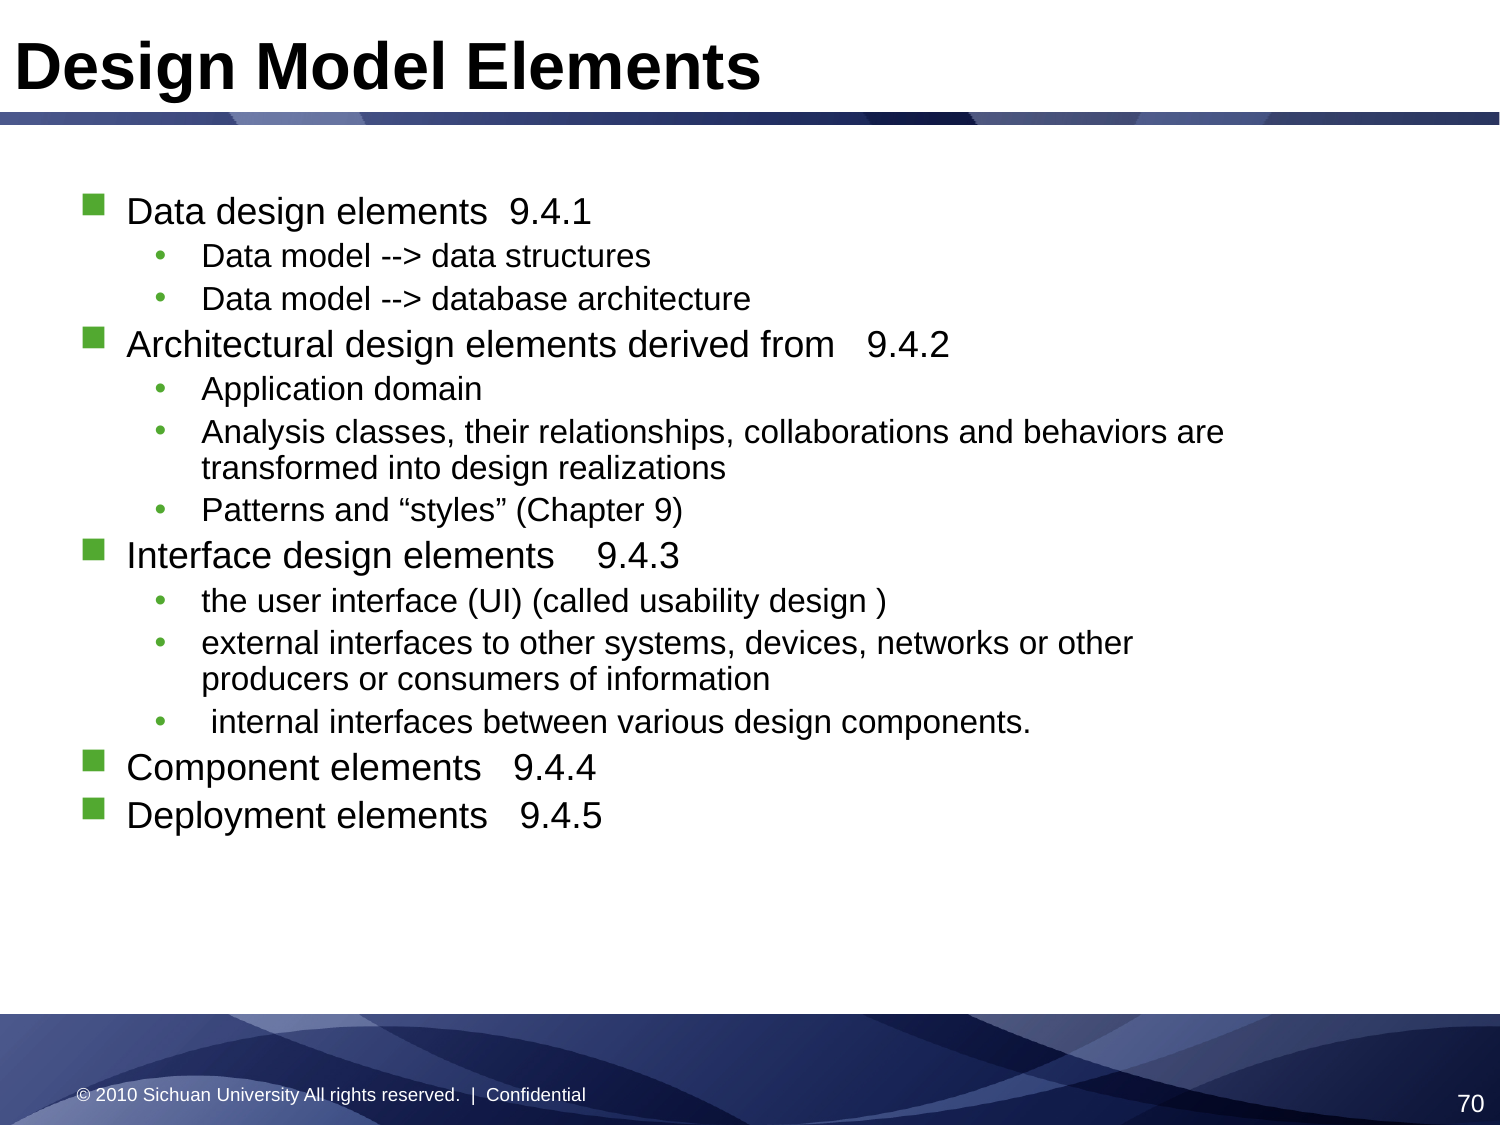

Design Model Elements
Data design elements  9.4.1
Data model --> data structures
Data model --> database architecture
Architectural design elements derived from   9.4.2
Application domain
Analysis classes, their relationships, collaborations and behaviors are transformed into design realizations
Patterns and “styles” (Chapter 9)
Interface design elements    9.4.3
the user interface (UI) (called usability design )
external interfaces to other systems, devices, networks or other producers or consumers of information
 internal interfaces between various design components.
Component elements   9.4.4
Deployment elements   9.4.5

© 2010 Sichuan University All rights reserved.  |  Confidential
70